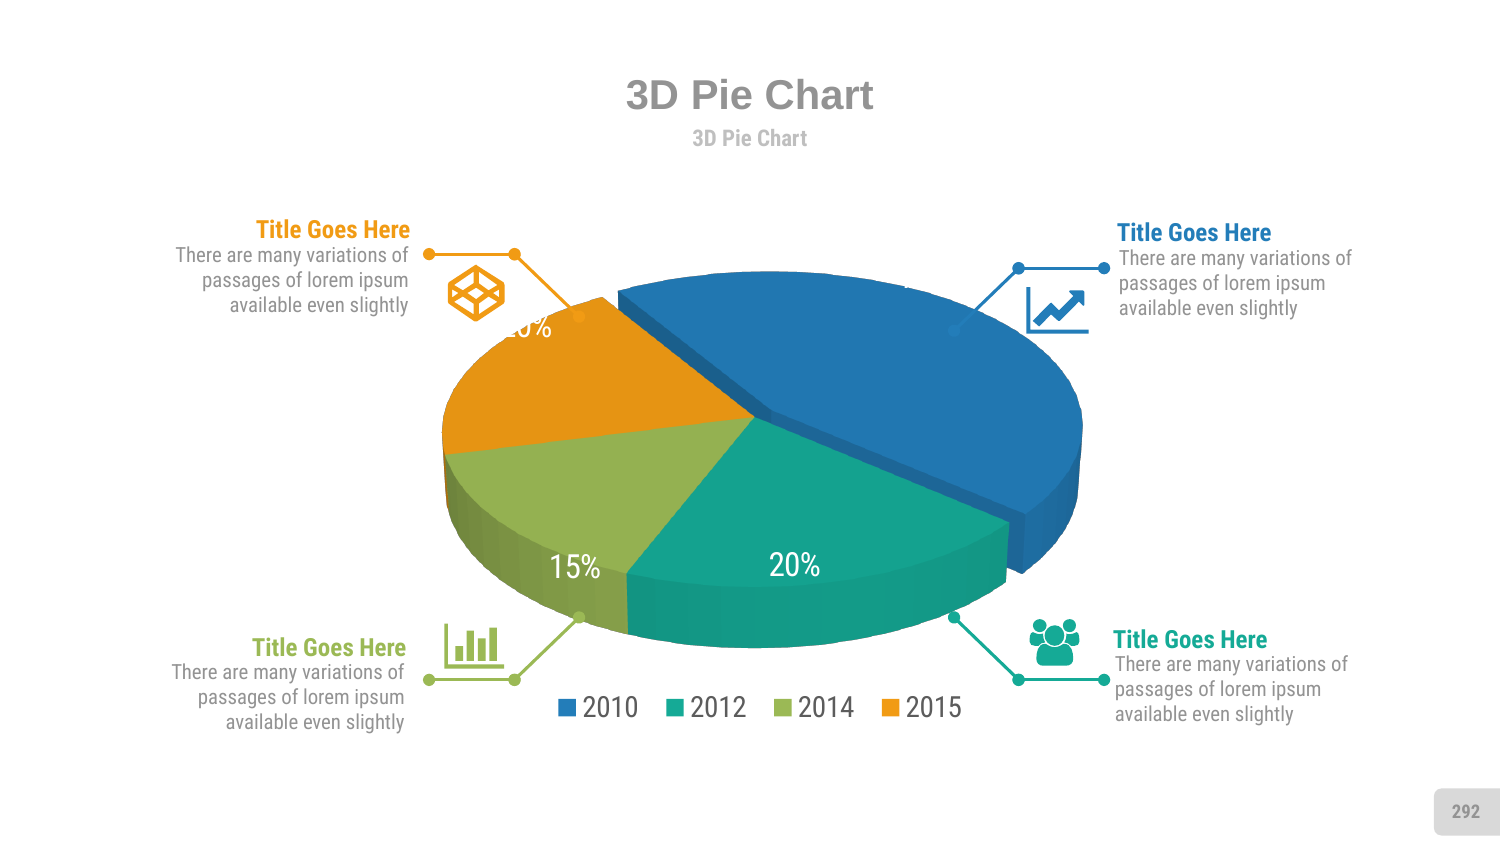

# 3D Pie Chart
3D Pie Chart
Title Goes Here
There are many variations of passages of lorem ipsum available even slightly
Title Goes Here
There are many variations of passages of lorem ipsum available even slightly

[unsupported chart]

Title Goes Here
There are many variations of passages of lorem ipsum available even slightly

Title Goes Here
There are many variations of passages of lorem ipsum available even slightly
292